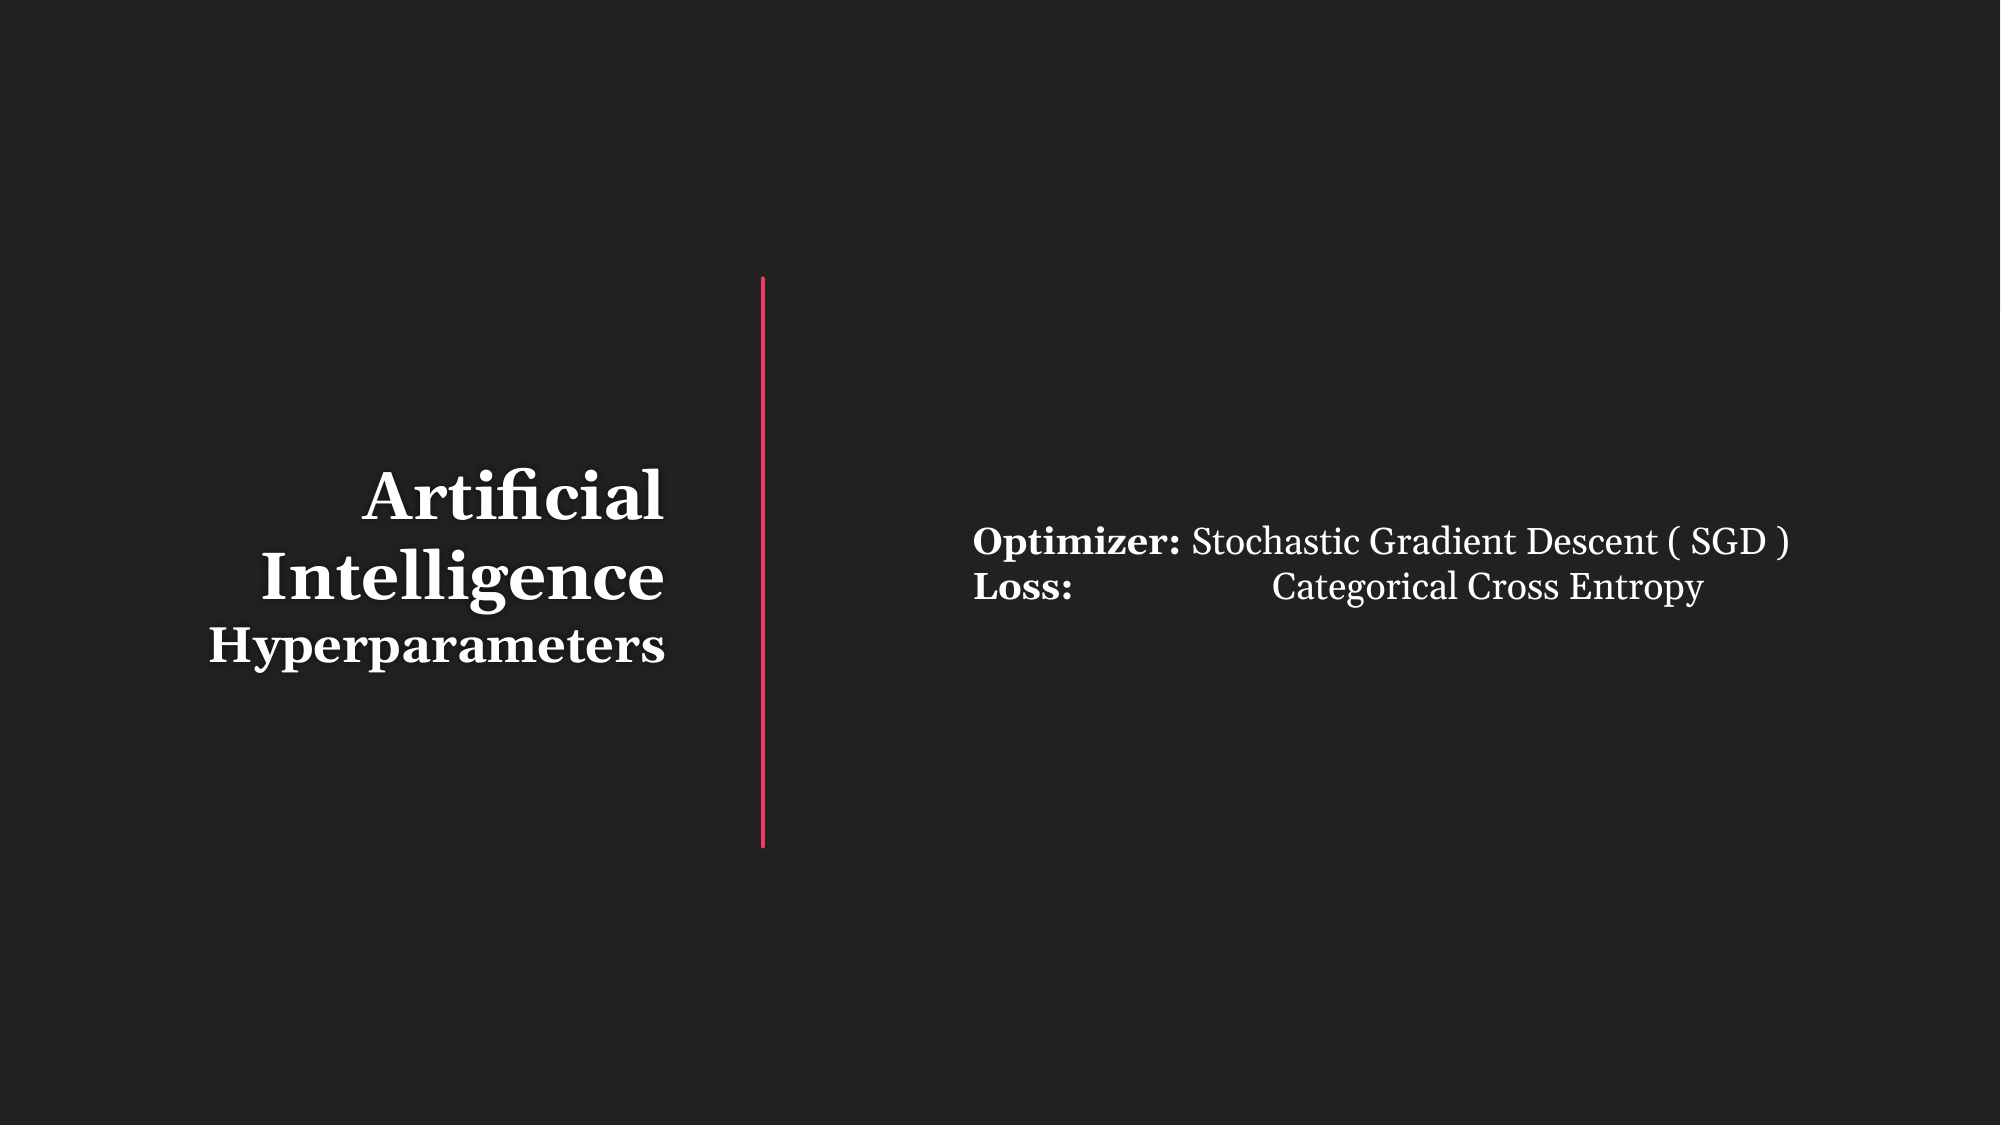

# Artificial Intelligence Hyperparameters
Optimizer: Stochastic Gradient Descent ( SGD )
Loss:		Categorical Cross Entropy